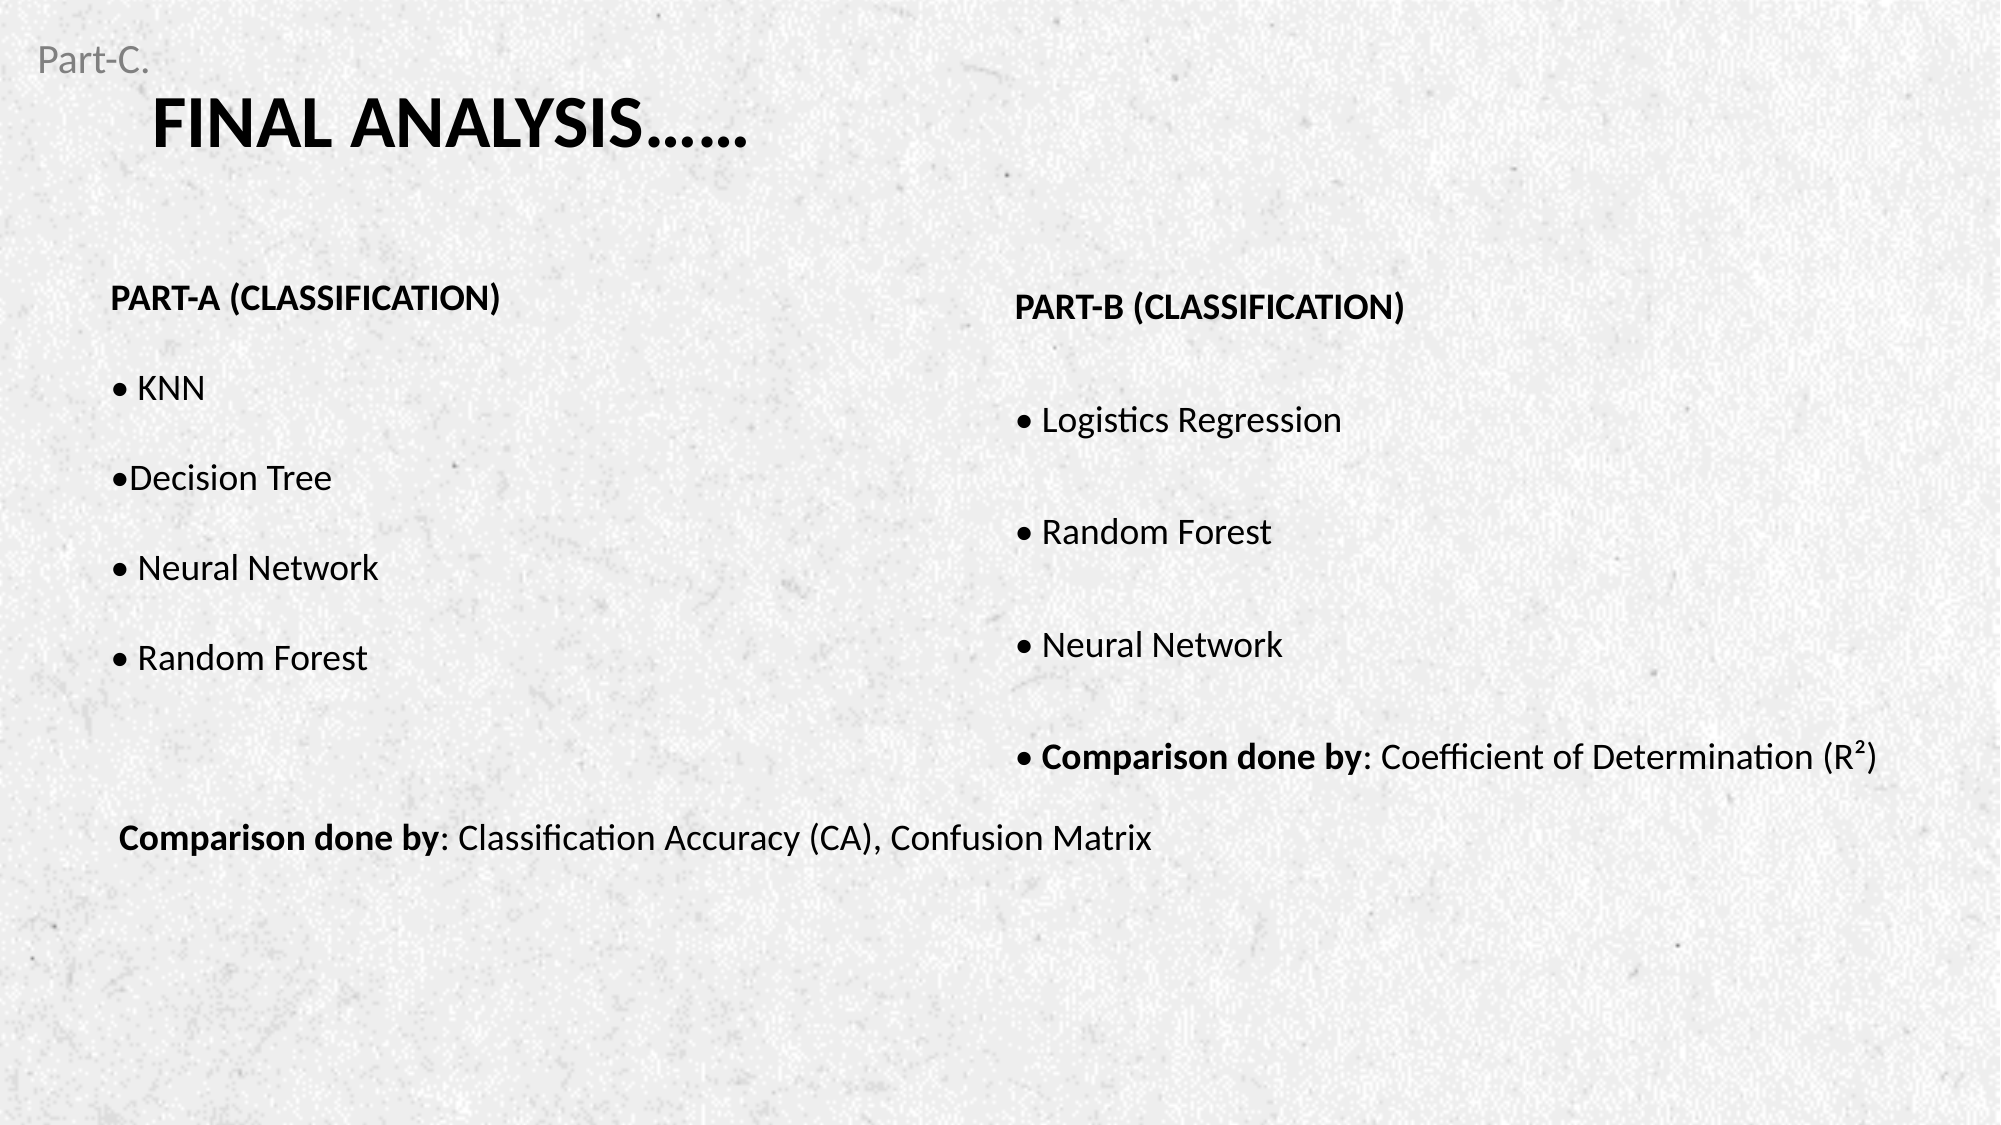

Part-C.
# FINAL ANALYSIS……
PART-B (CLASSIFICATION)
• Logistics Regression
• Random Forest
• Neural Network
• Comparison done by: Coefficient of Determination (R²)
PART-A (CLASSIFICATION)
• KNN
•Decision Tree
• Neural Network
• Random Forest

 Comparison done by: Classification Accuracy (CA), Confusion Matrix